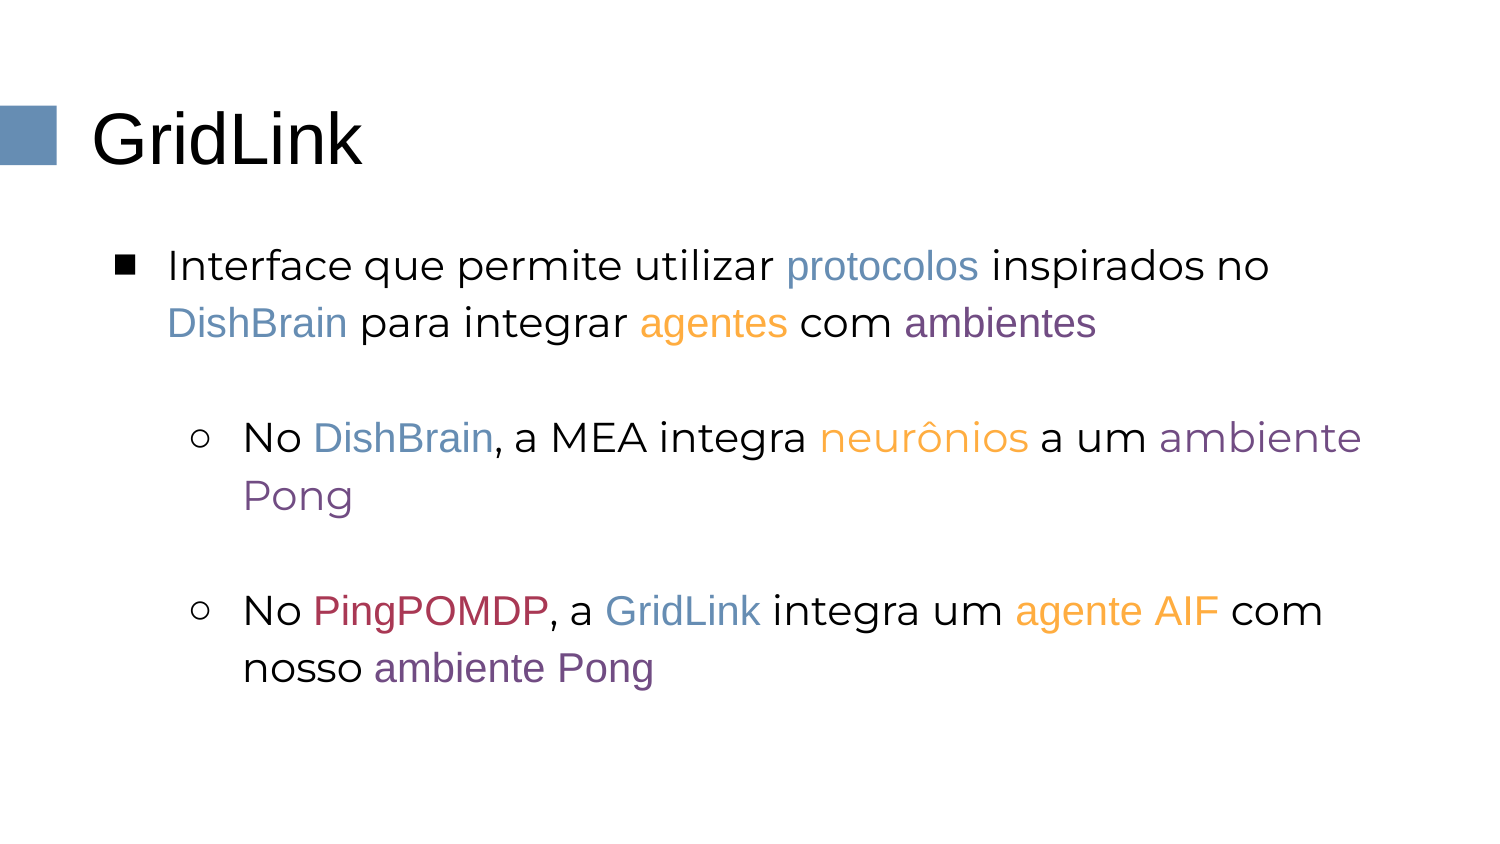

# GridLink

Interface que permite utilizar protocolos inspirados no DishBrain para integrar agentes com ambientes
No DishBrain, a MEA integra neurônios a um ambiente Pong
No PingPOMDP, a GridLink integra um agente AIF com nosso ambiente Pong